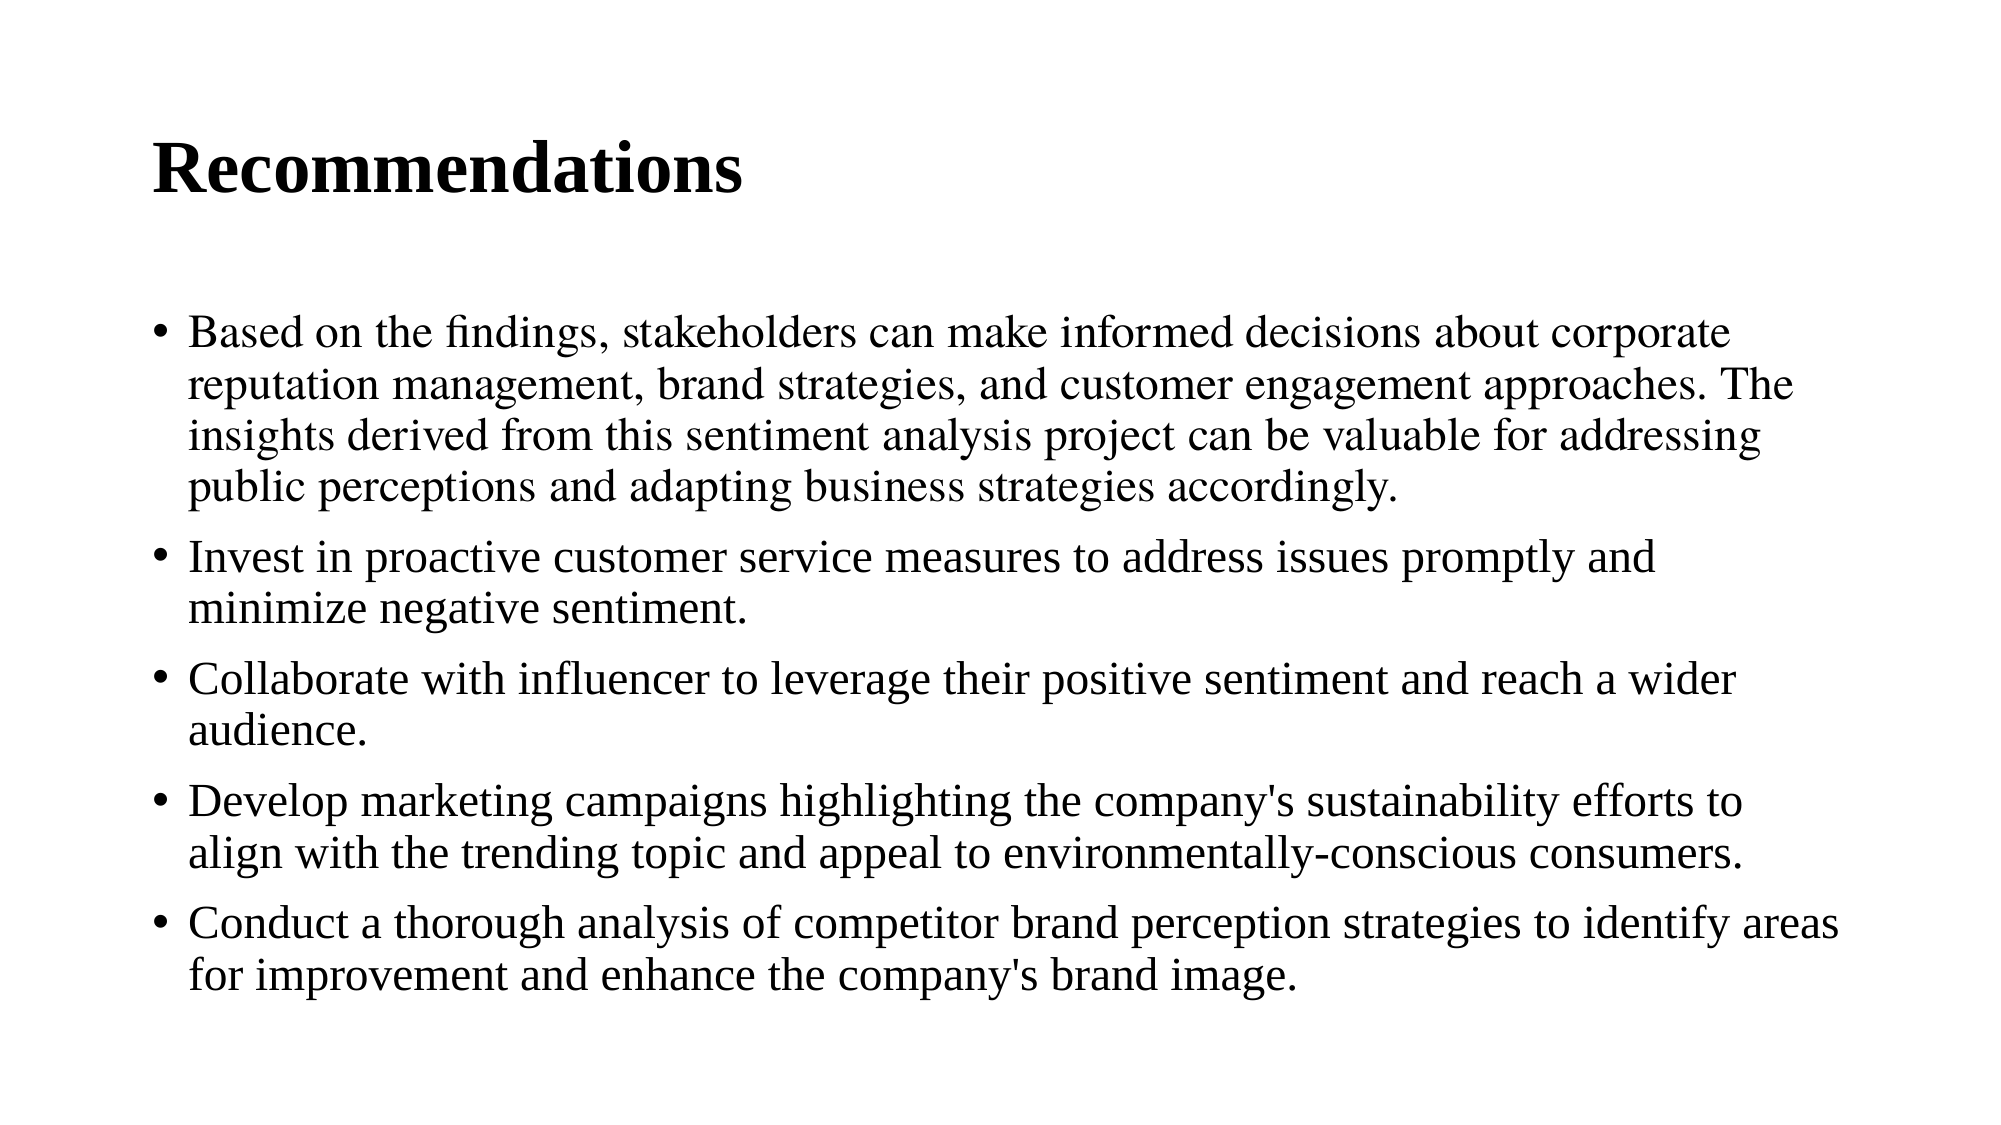

# Recommendations
Based on the findings, stakeholders can make informed decisions about corporate reputation management, brand strategies, and customer engagement approaches. The insights derived from this sentiment analysis project can be valuable for addressing public perceptions and adapting business strategies accordingly.
Invest in proactive customer service measures to address issues promptly and minimize negative sentiment.
Collaborate with influencer to leverage their positive sentiment and reach a wider audience.
Develop marketing campaigns highlighting the company's sustainability efforts to align with the trending topic and appeal to environmentally-conscious consumers.
Conduct a thorough analysis of competitor brand perception strategies to identify areas for improvement and enhance the company's brand image.